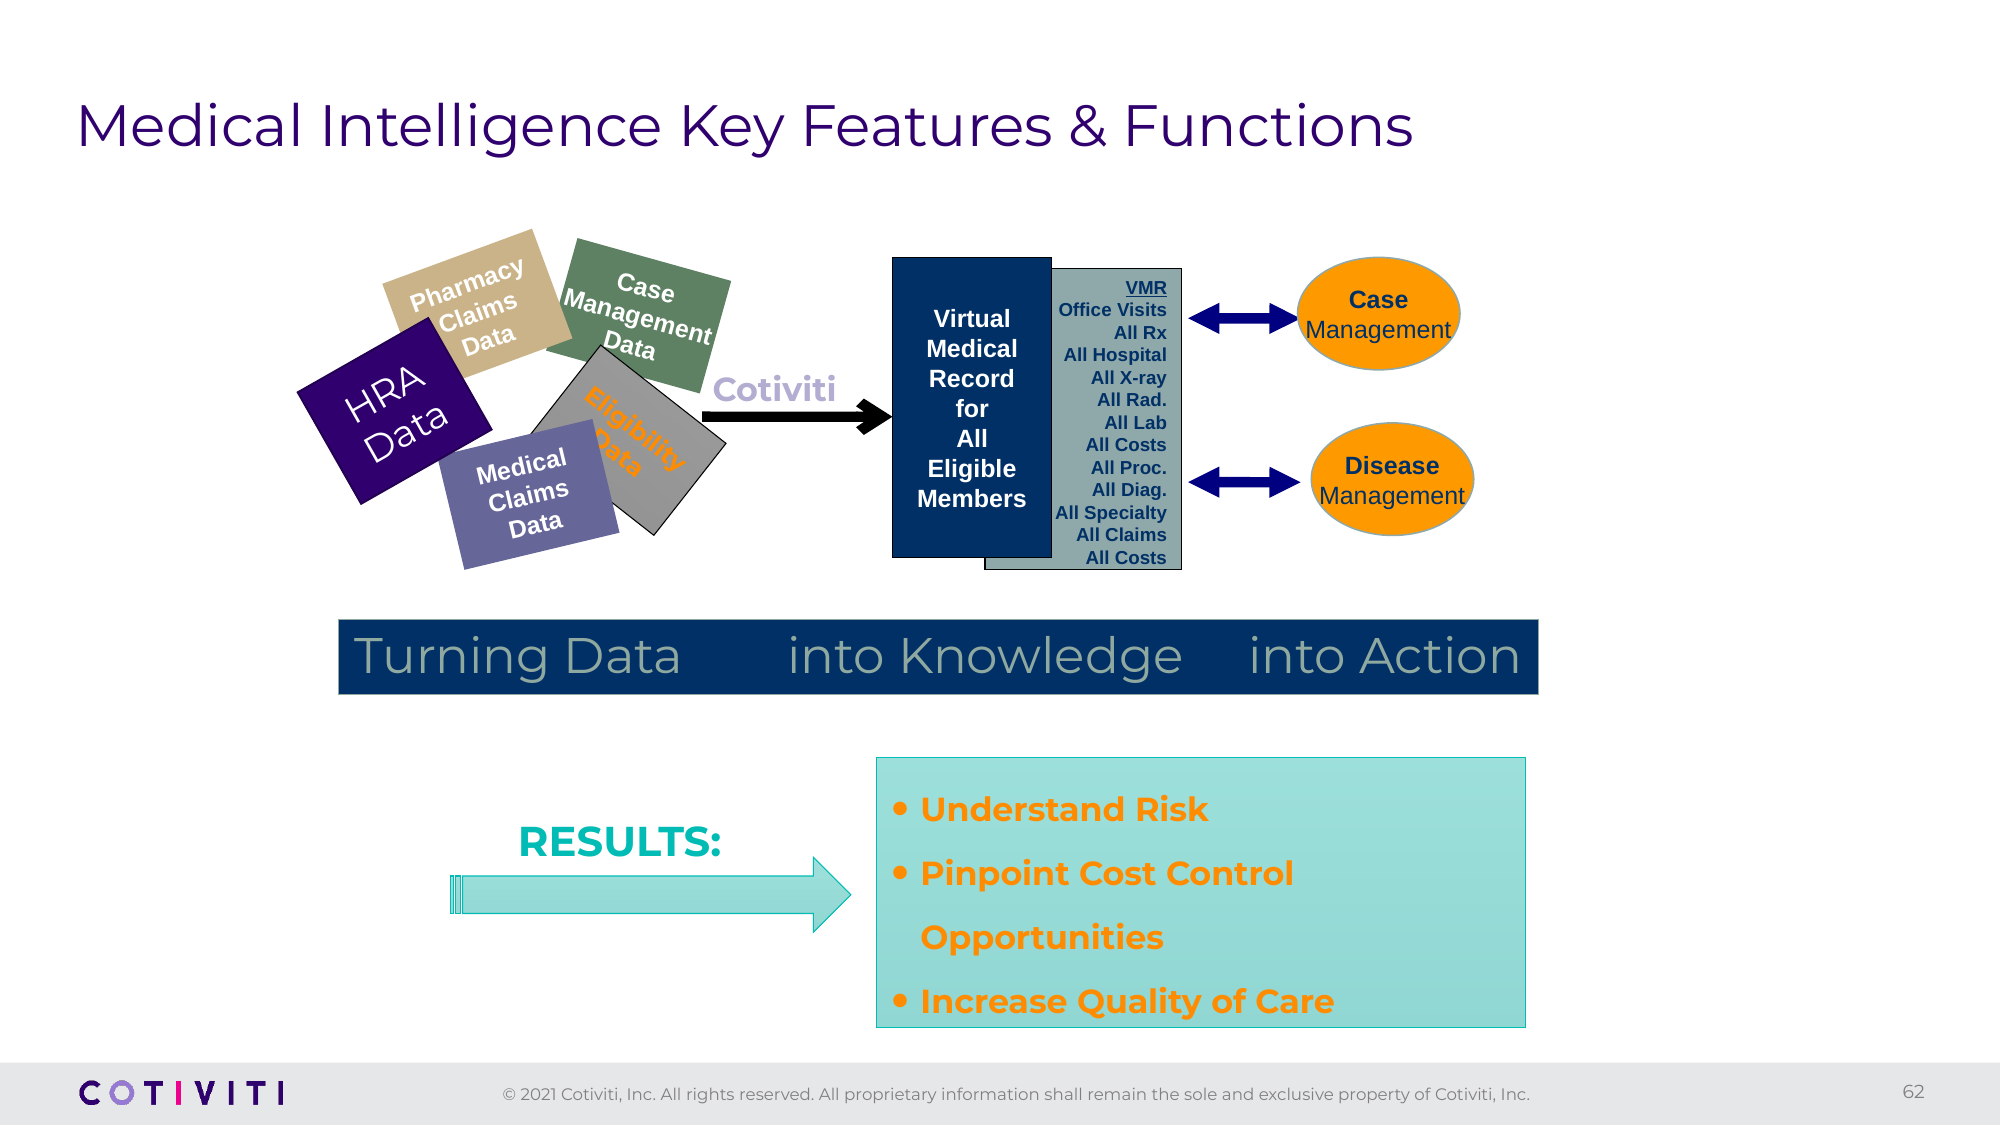

# Medical Intelligence Key Features & Functions
Pharmacy
Claims
Data
Case
Management
Data
Virtual
Medical
Record
for
All
Eligible
Members
Case
Management
VMR
Office Visits
All Rx
All Hospital
All X-ray
All Rad.
All Lab
All Costs
All Proc.
All Diag.
All Specialty
All Claims
All Costs

HRA Data
Cotiviti
Eligibility
Data

Disease
Management
Medical
Claims
Data

Turning Data        into Knowledge     into Action
Understand Risk
Pinpoint Cost Control Opportunities
Increase Quality of Care
Results:

62